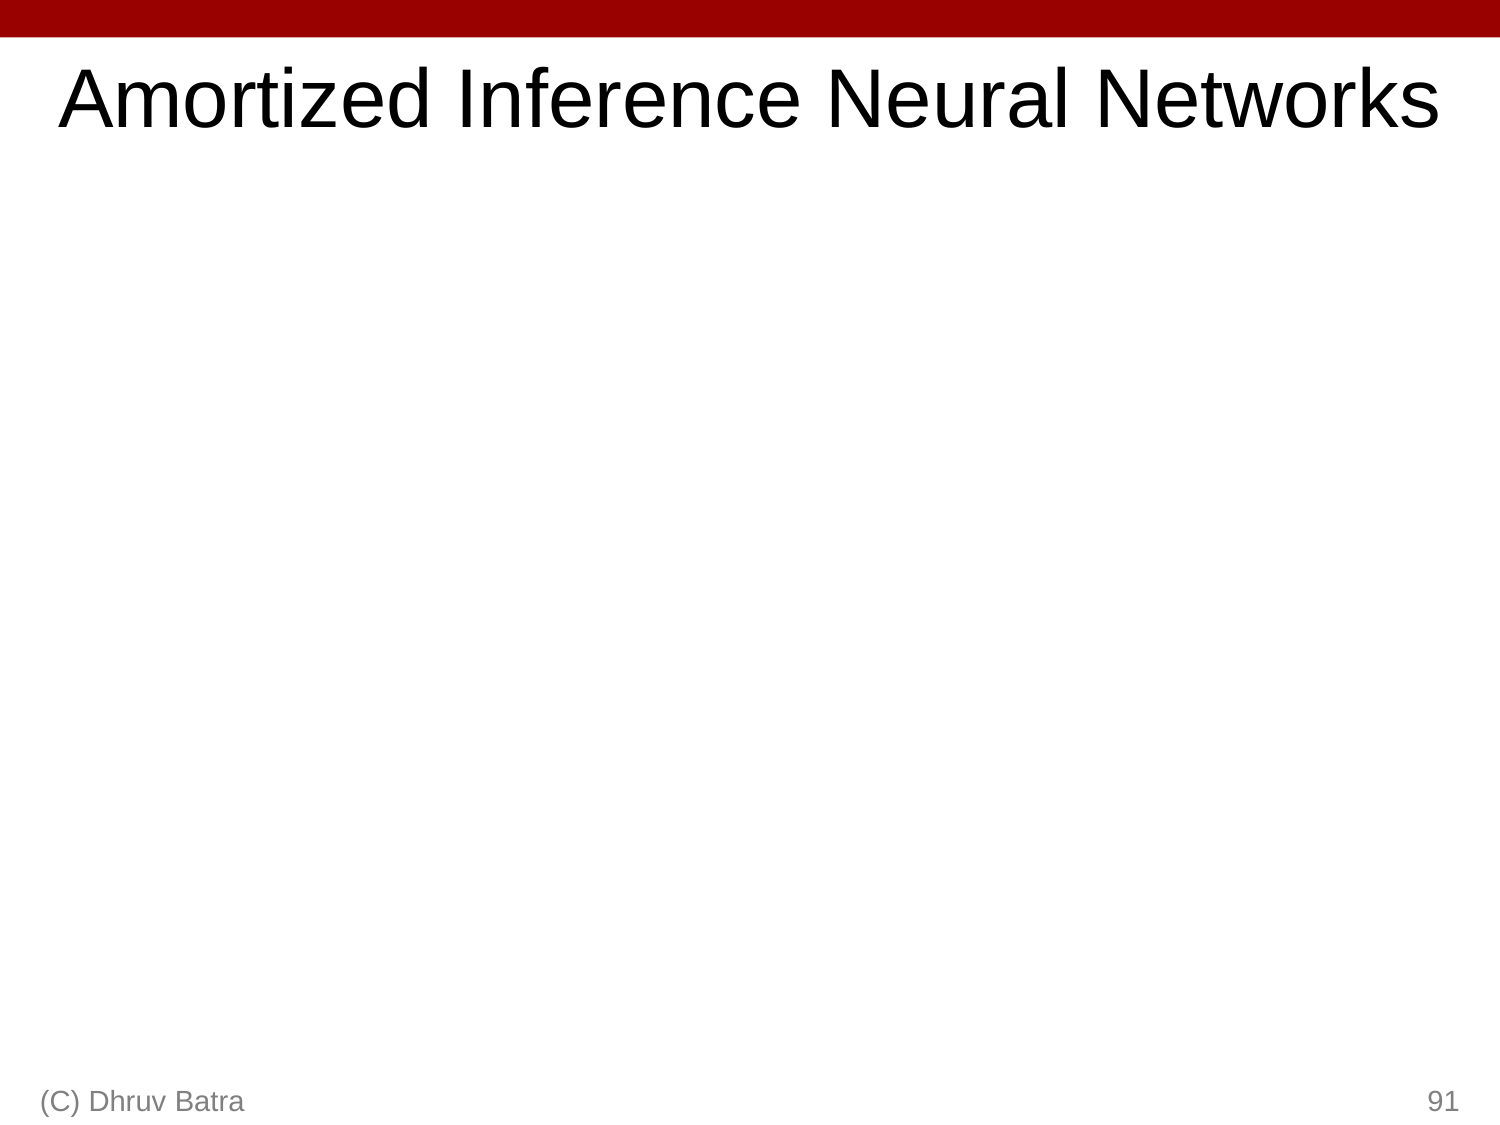

# Amortized Inference Neural Networks

(C) Dhruv Batra
91